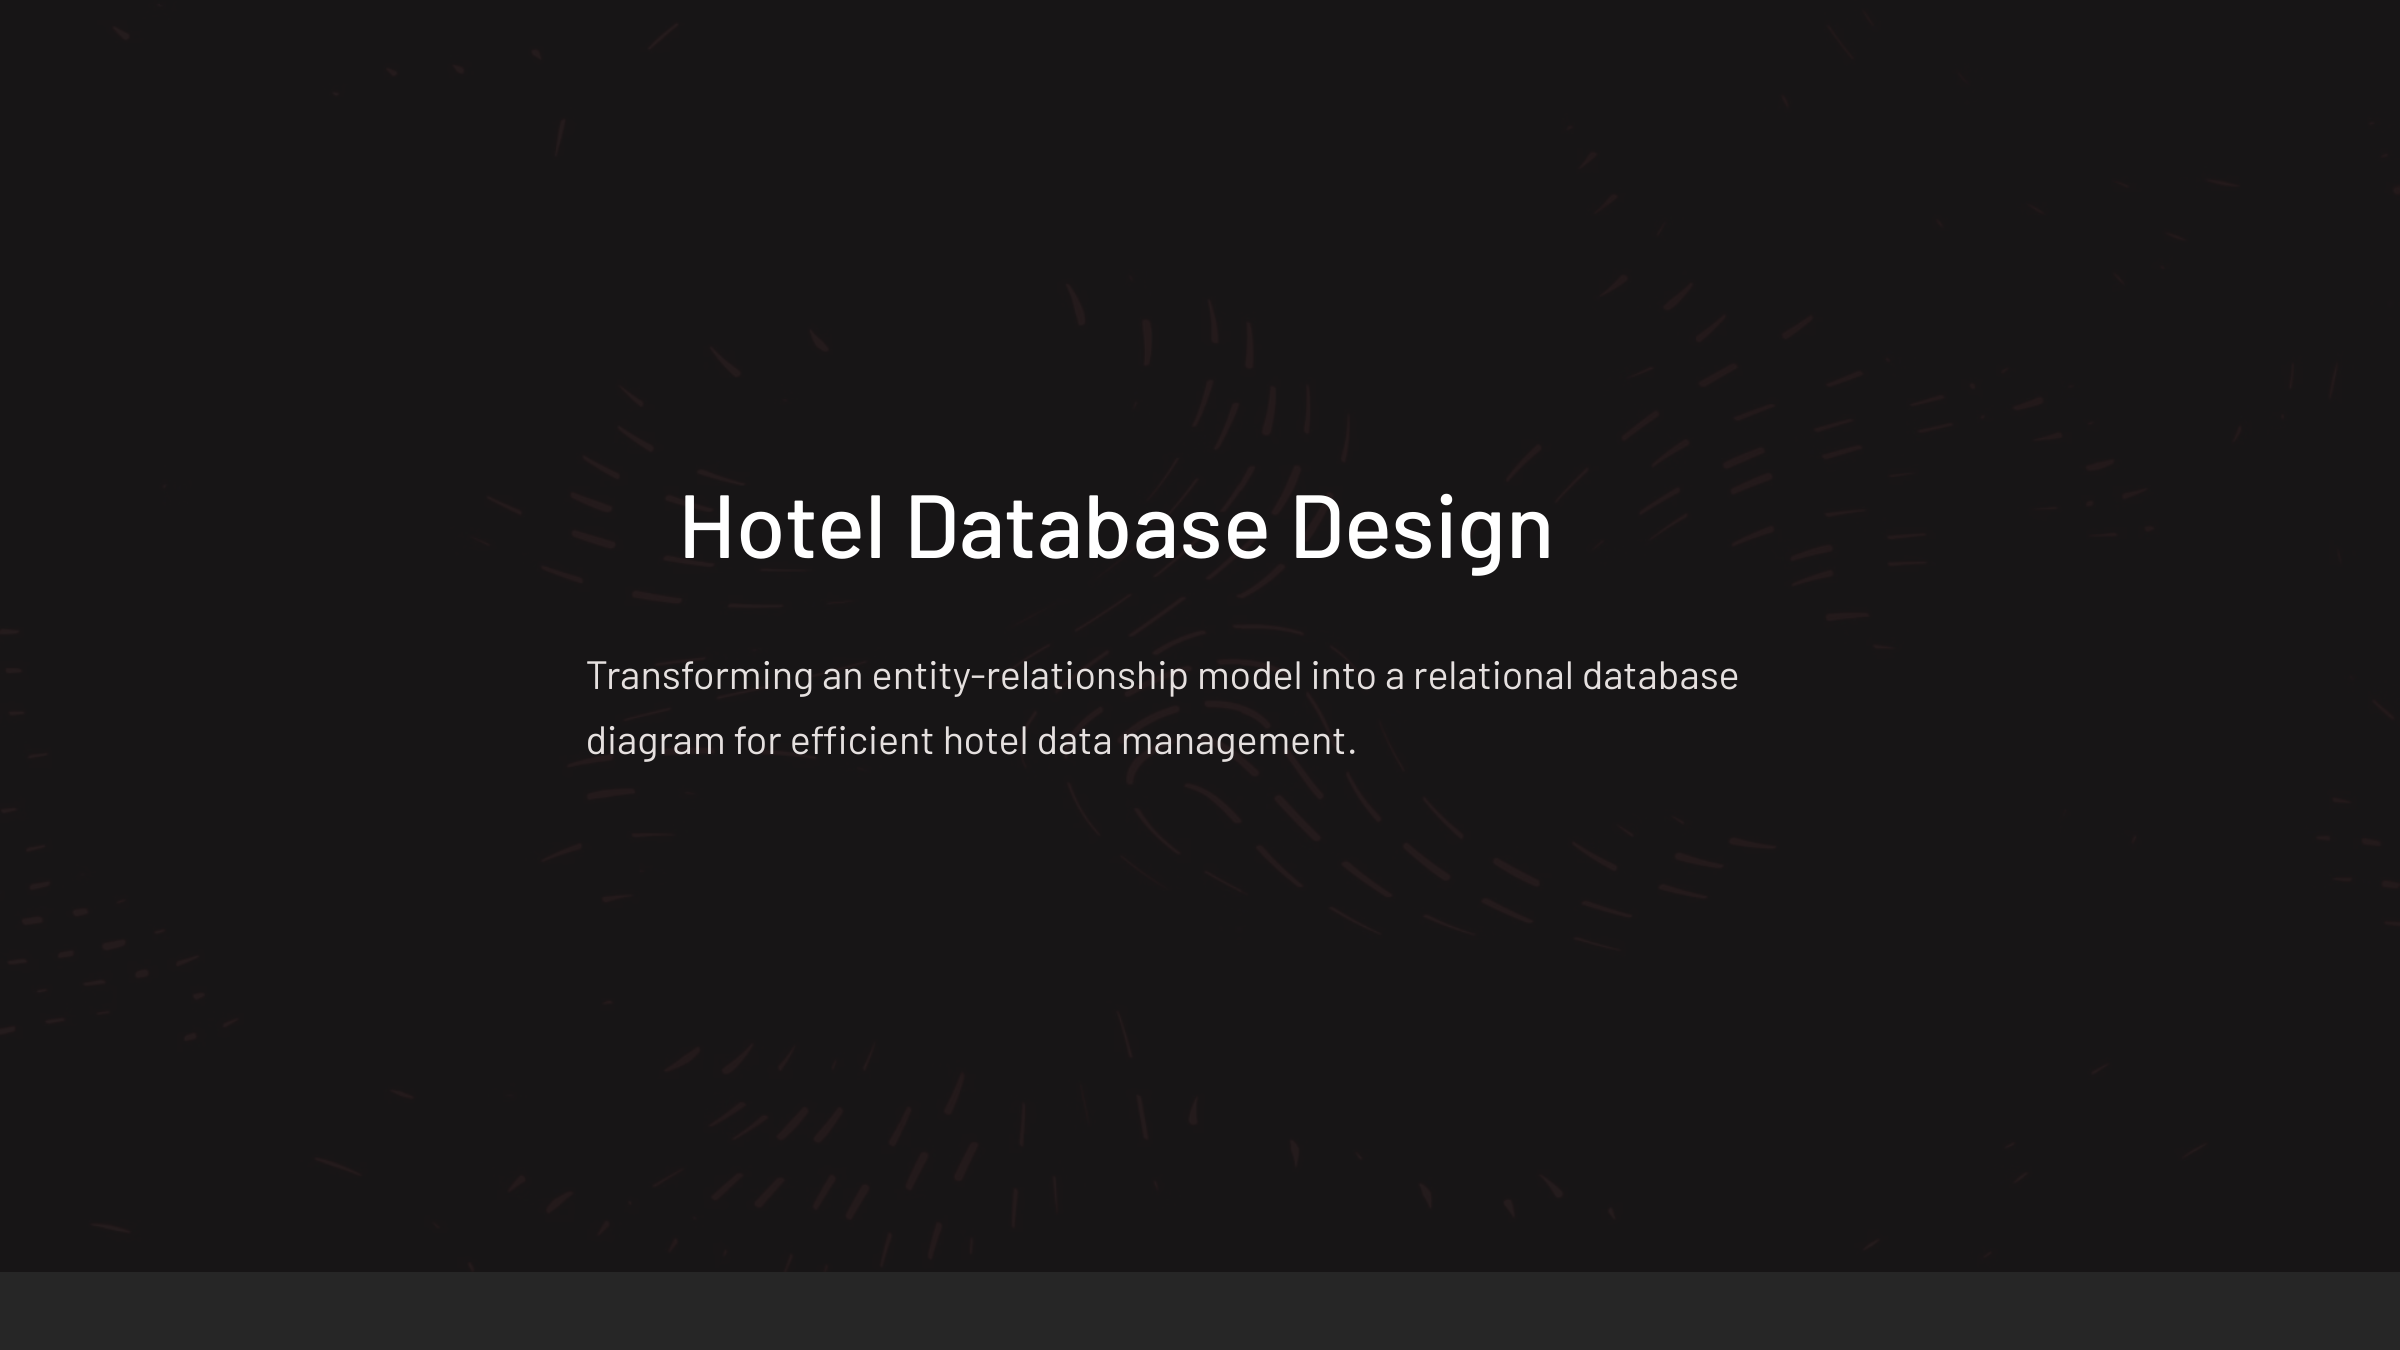

Hotel Database Design
Transforming an entity-relationship model into a relational database diagram for efficient hotel data management.